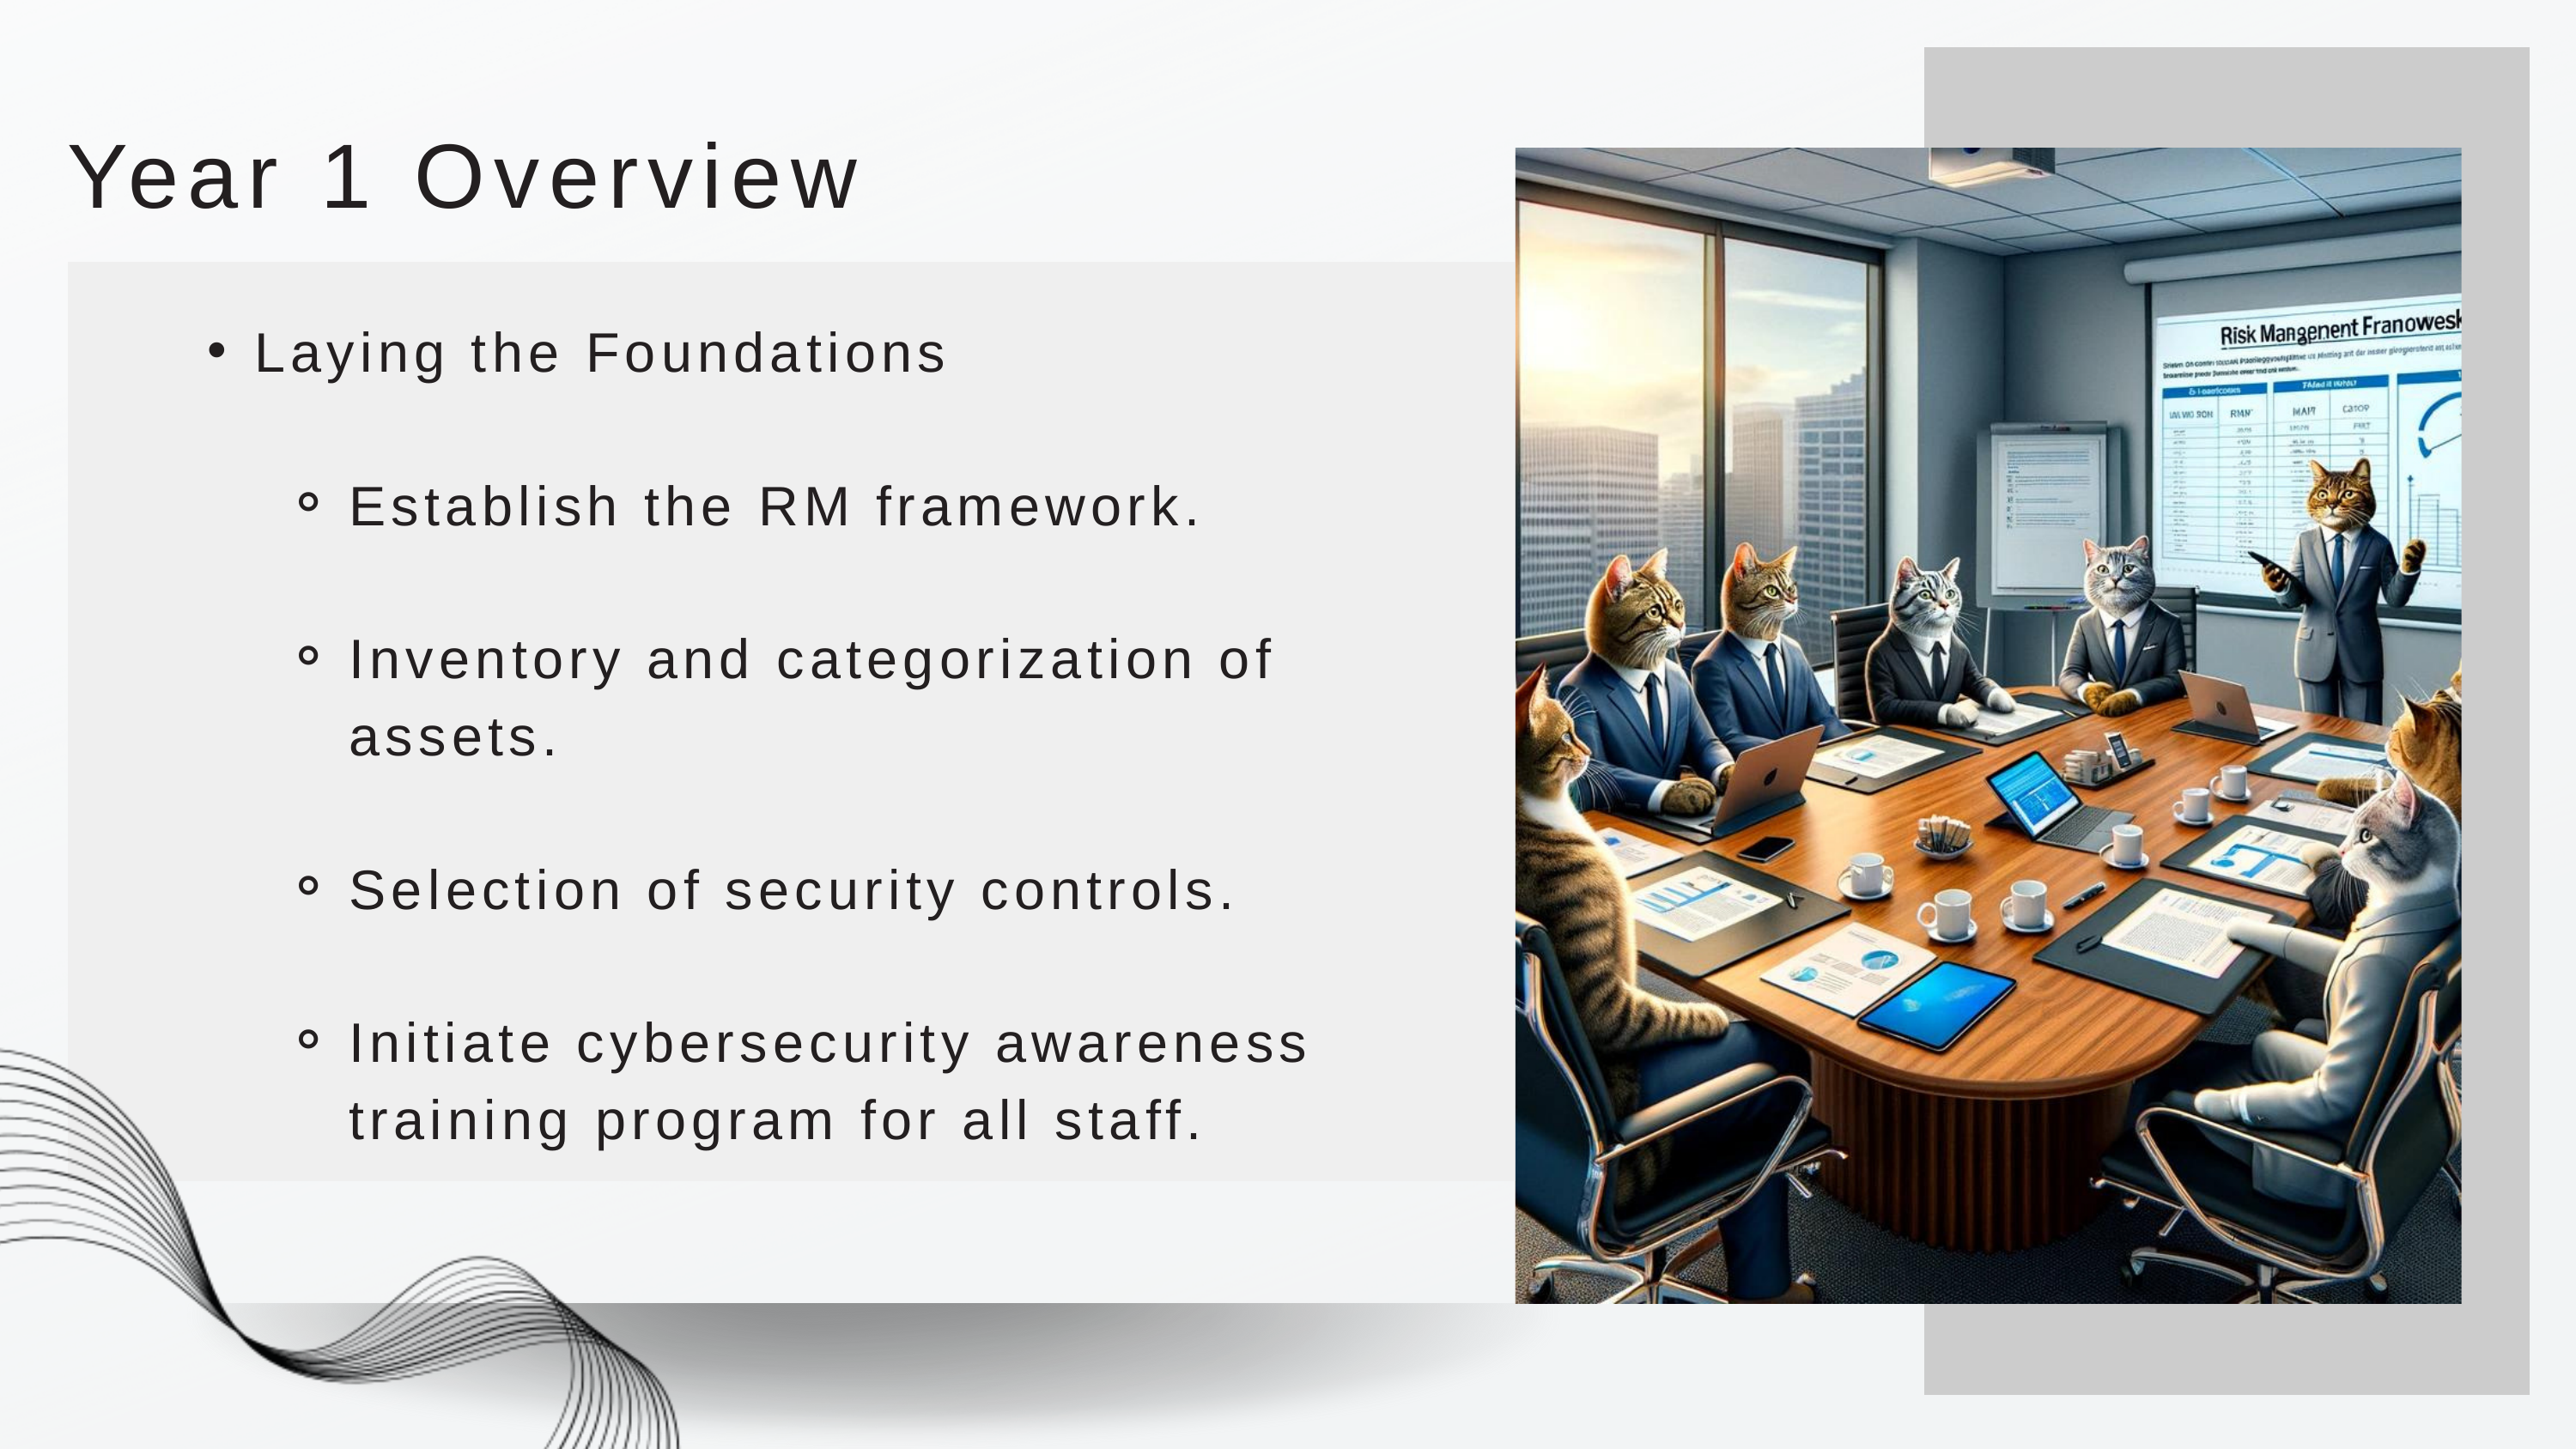

Year 1 Overview

Laying the Foundations

Establish the RM framework.

Inventory and categorization of assets.

Selection of security controls.

Initiate cybersecurity awareness training program for all staff.